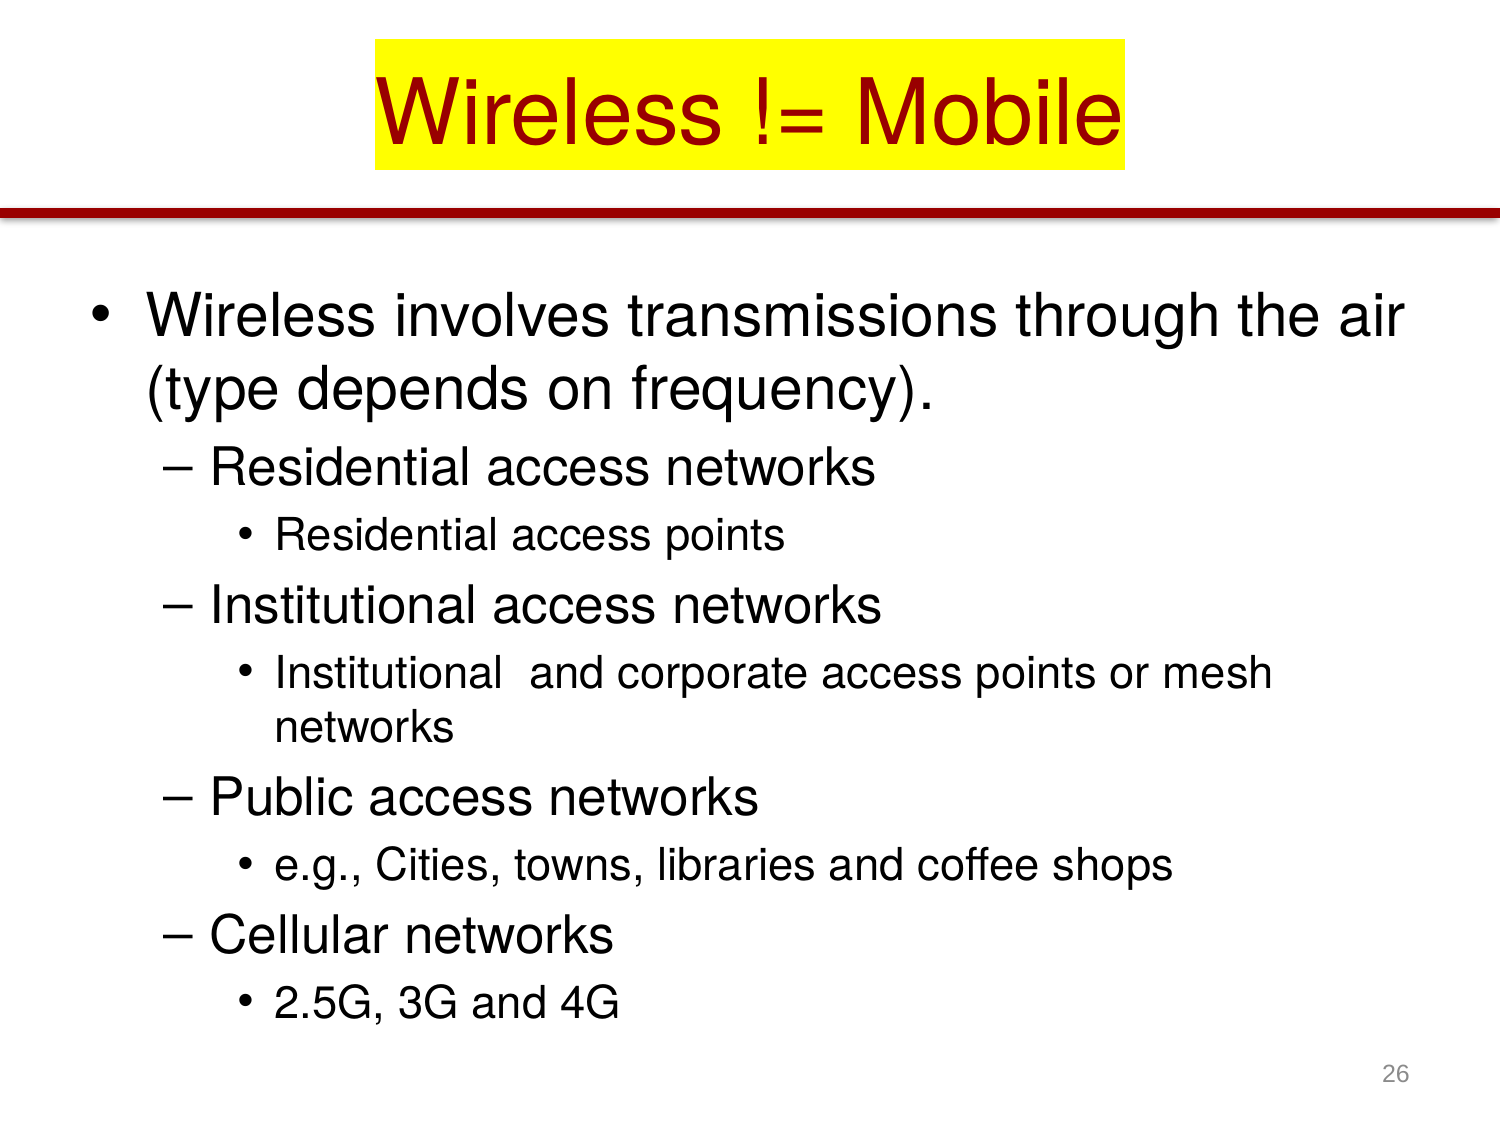

# Wireless != Mobile
Wireless involves transmissions through the air (type depends on frequency).
Residential access networks
Residential access points
Institutional access networks
Institutional  and corporate access points or mesh networks
Public access networks
e.g., Cities, towns, libraries and coffee shops
Cellular networks
2.5G, 3G and 4G
26